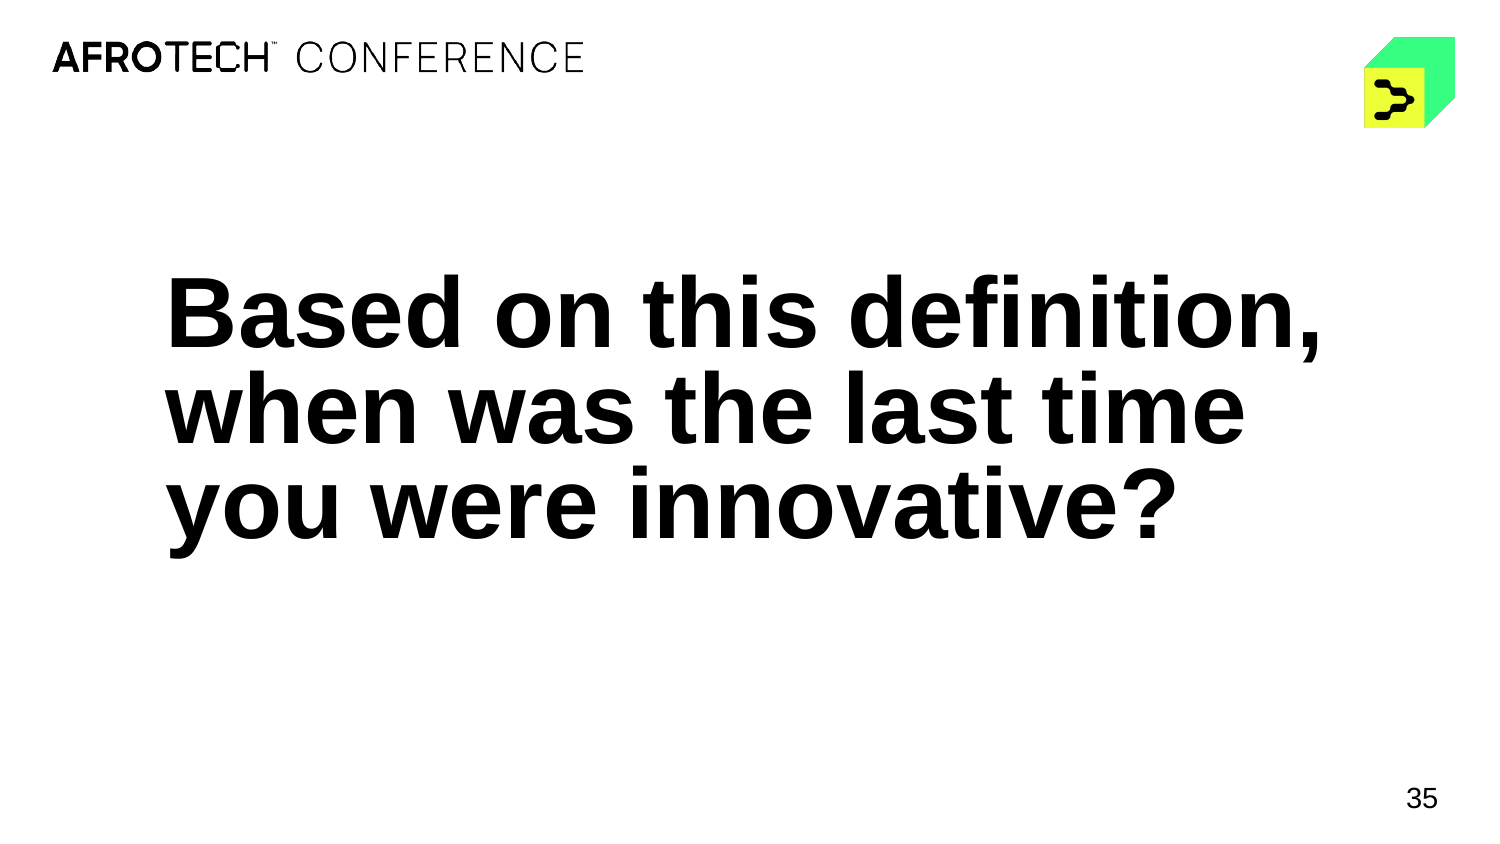

Based on this definition, when was the last time you were innovative?
35